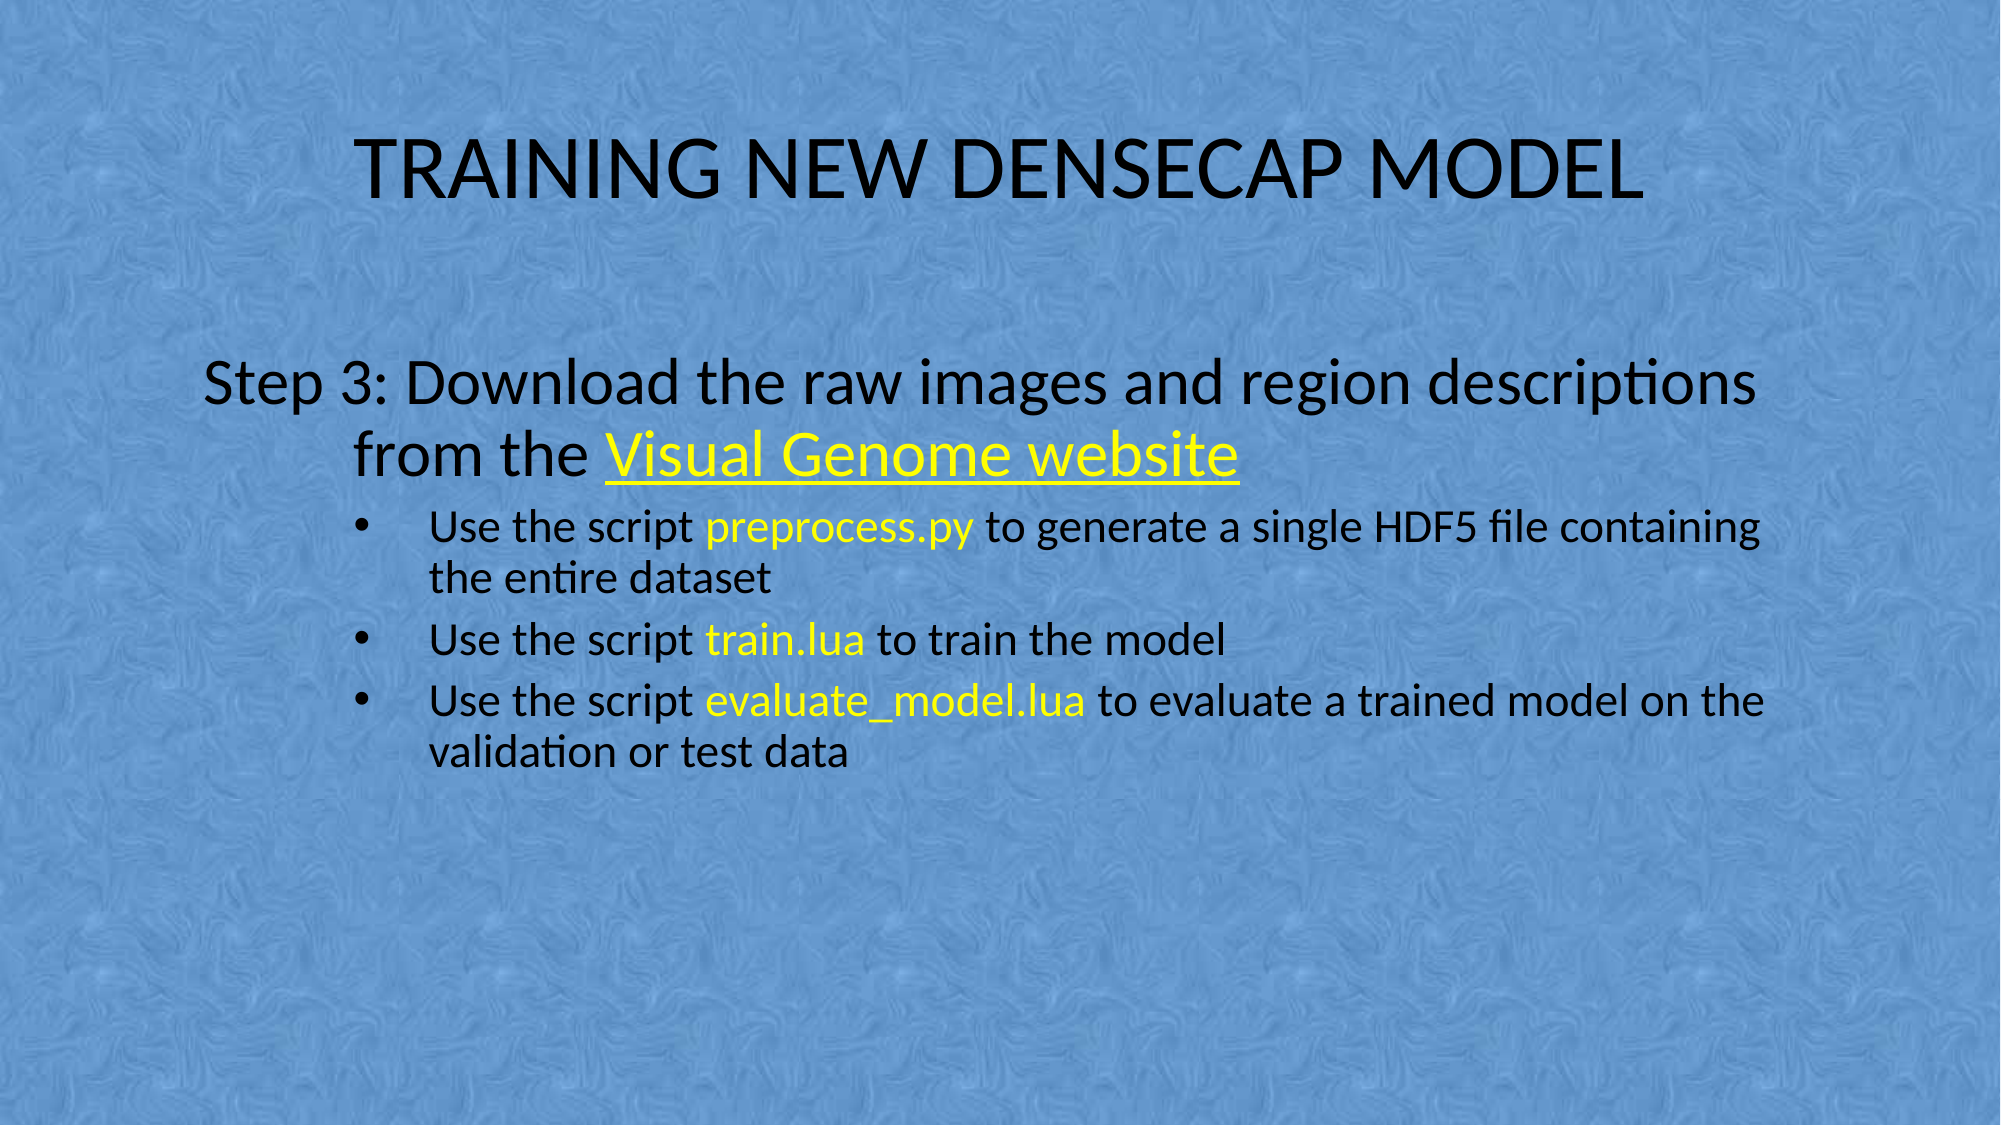

# TRAINING NEW DENSECAP MODEL
Step 3: Download the raw images and region descriptions 	from the Visual Genome website
Use the script preprocess.py to generate a single HDF5 file containing the entire dataset
Use the script train.lua to train the model
Use the script evaluate_model.lua to evaluate a trained model on the validation or test data